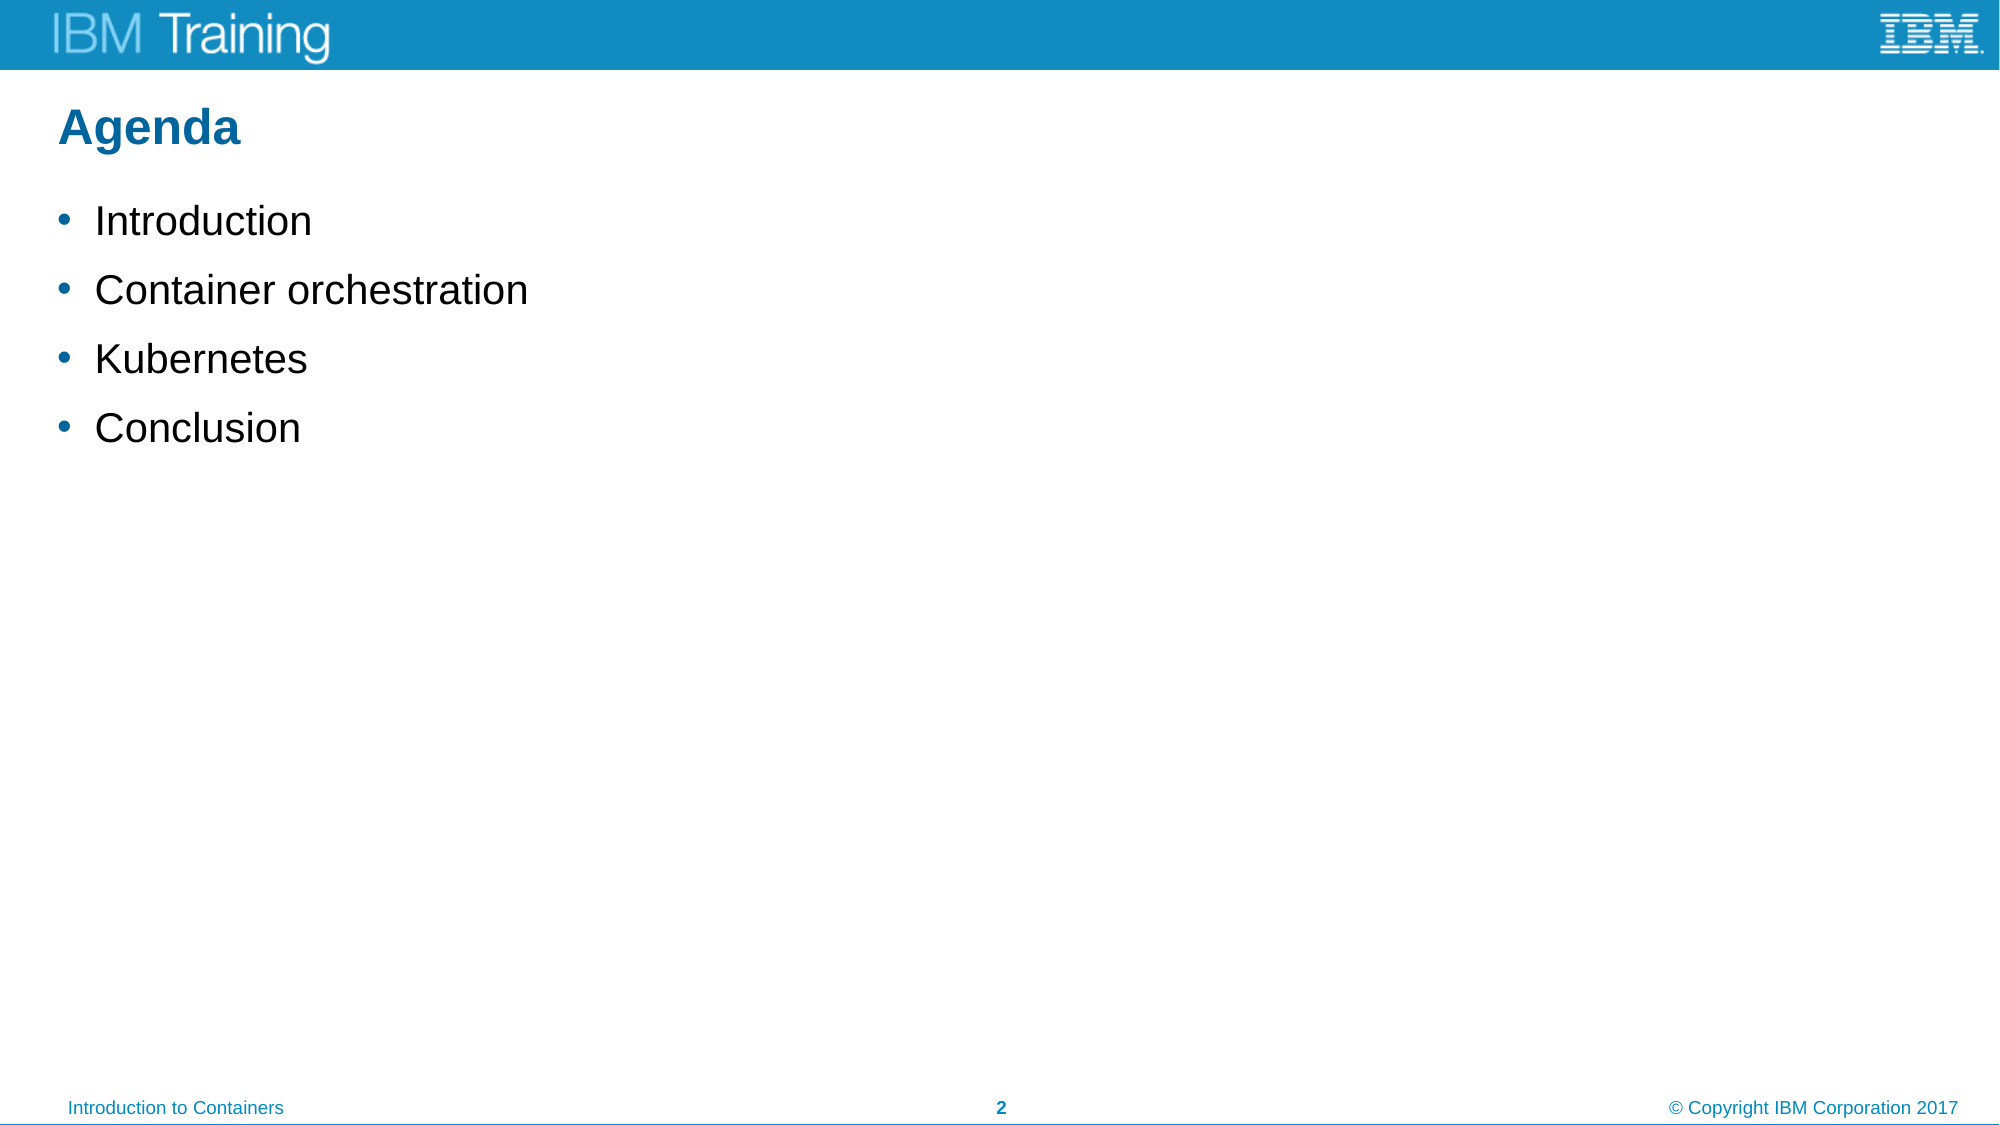

# Agenda
Introduction
Container orchestration
Kubernetes
Conclusion

2
© Copyright IBM Corporation 2017